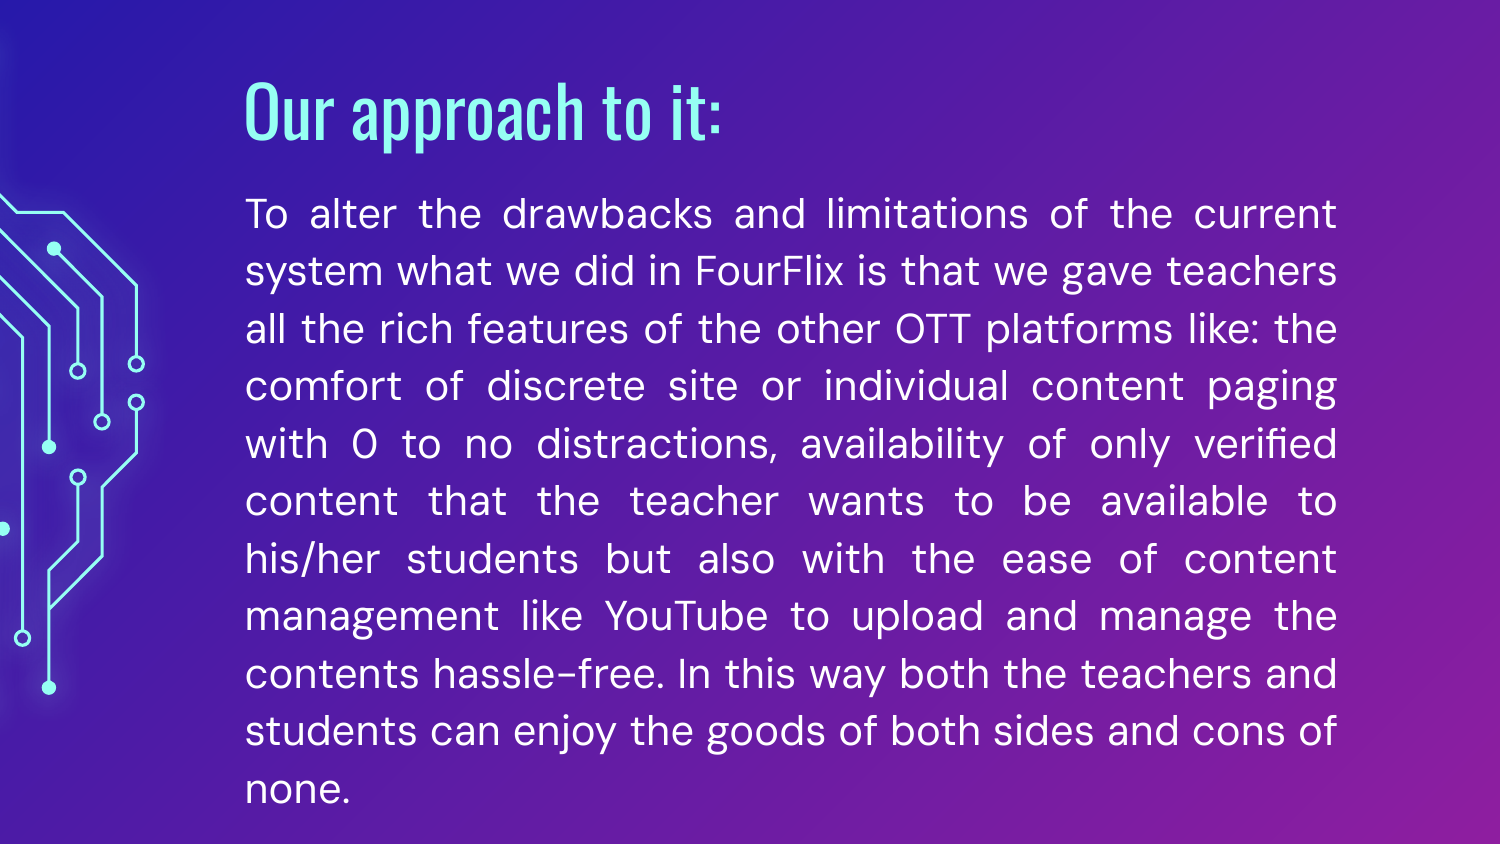

# Our approach to it:
To alter the drawbacks and limitations of the current system what we did in FourFlix is that we gave teachers all the rich features of the other OTT platforms like: the comfort of discrete site or individual content paging with 0 to no distractions, availability of only verified content that the teacher wants to be available to his/her students but also with the ease of content management like YouTube to upload and manage the contents hassle-free. In this way both the teachers and students can enjoy the goods of both sides and cons of none.